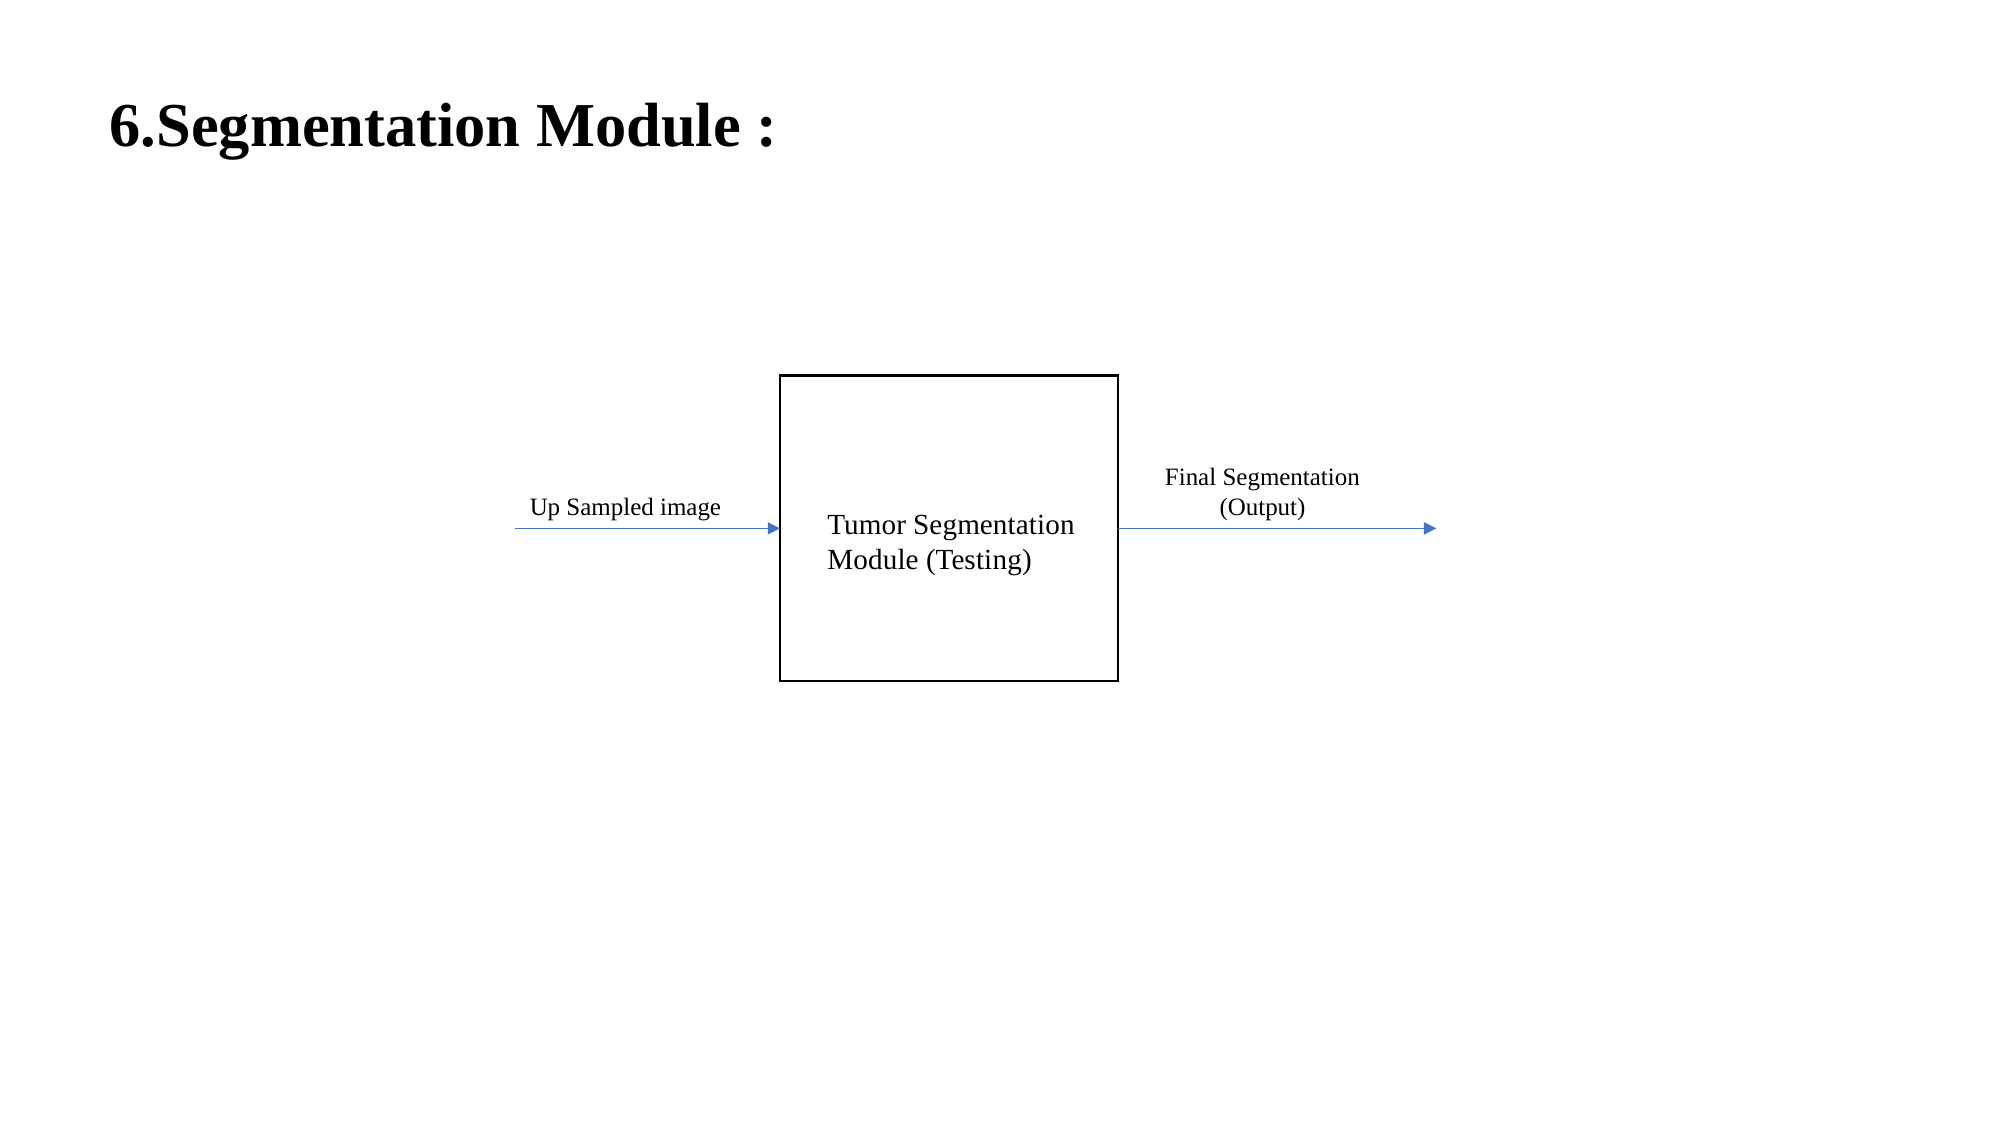

6.Segmentation Module :

Final Segmentation
(Output)
Up Sampled image
Tumor Segmentation Module (Testing)